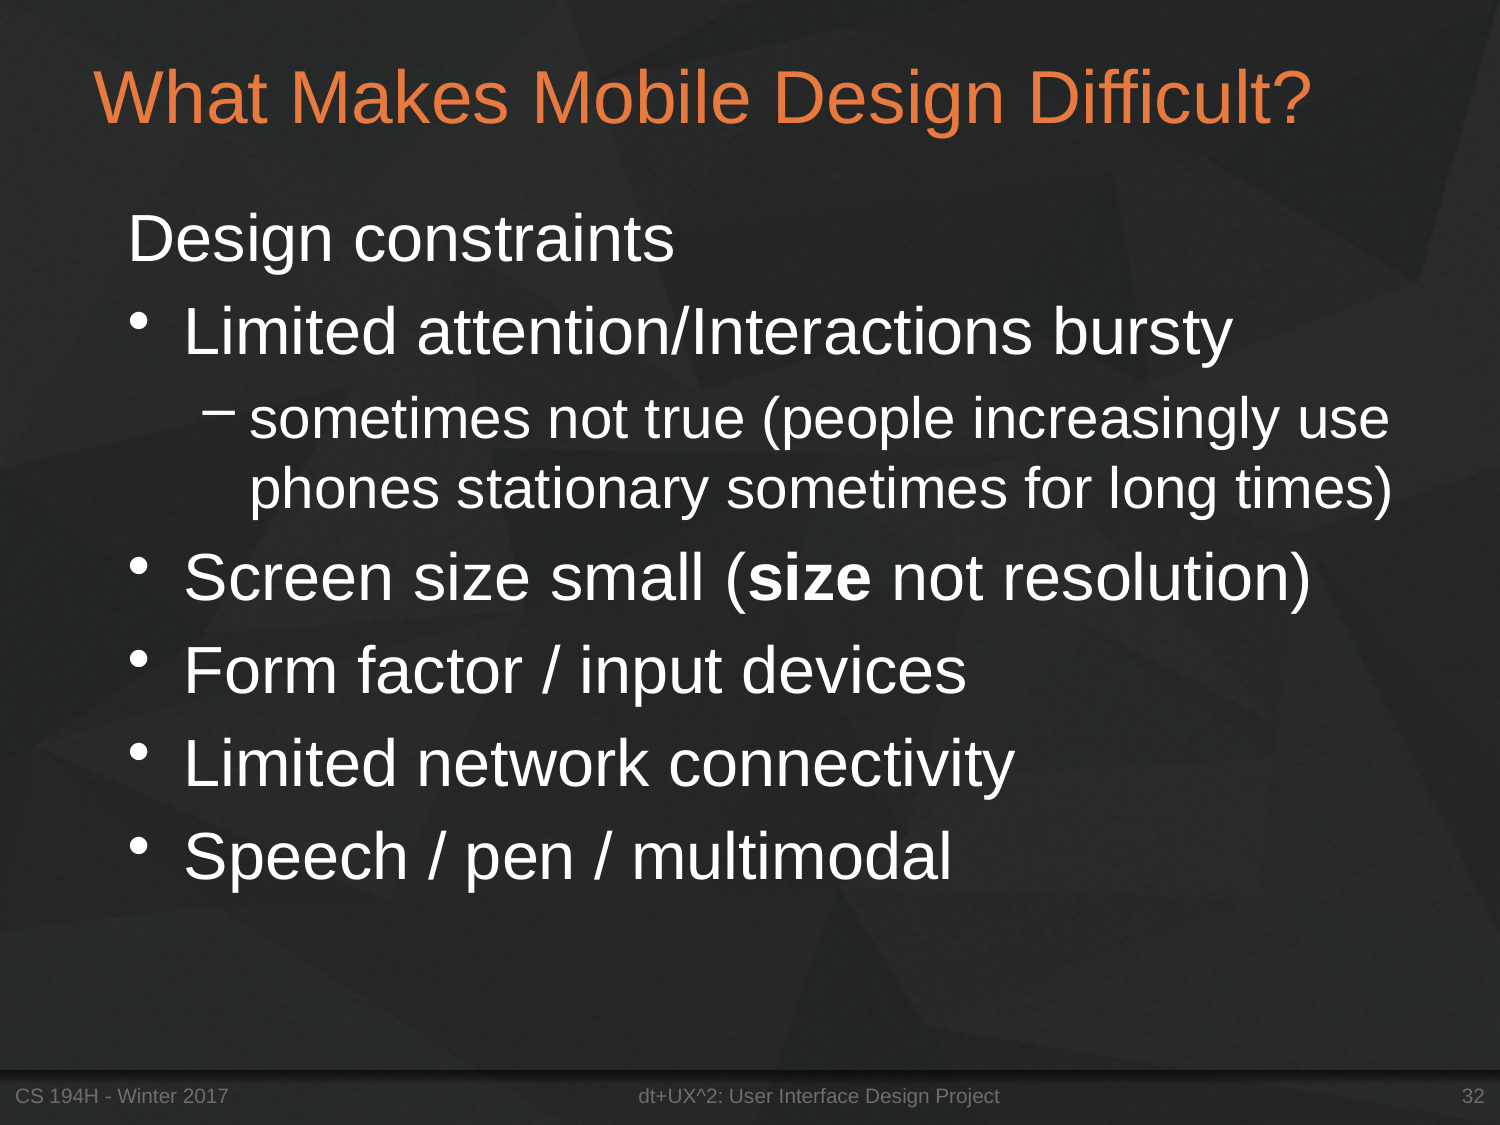

# What Makes Mobile Design Difficult?
Design constraints
Limited attention/Interactions bursty
sometimes not true (people increasingly use phones stationary sometimes for long times)
Screen size small (size not resolution)
Form factor / input devices
Limited network connectivity
Speech / pen / multimodal
CS 194H - Winter 2017
dt+UX^2: User Interface Design Project
32